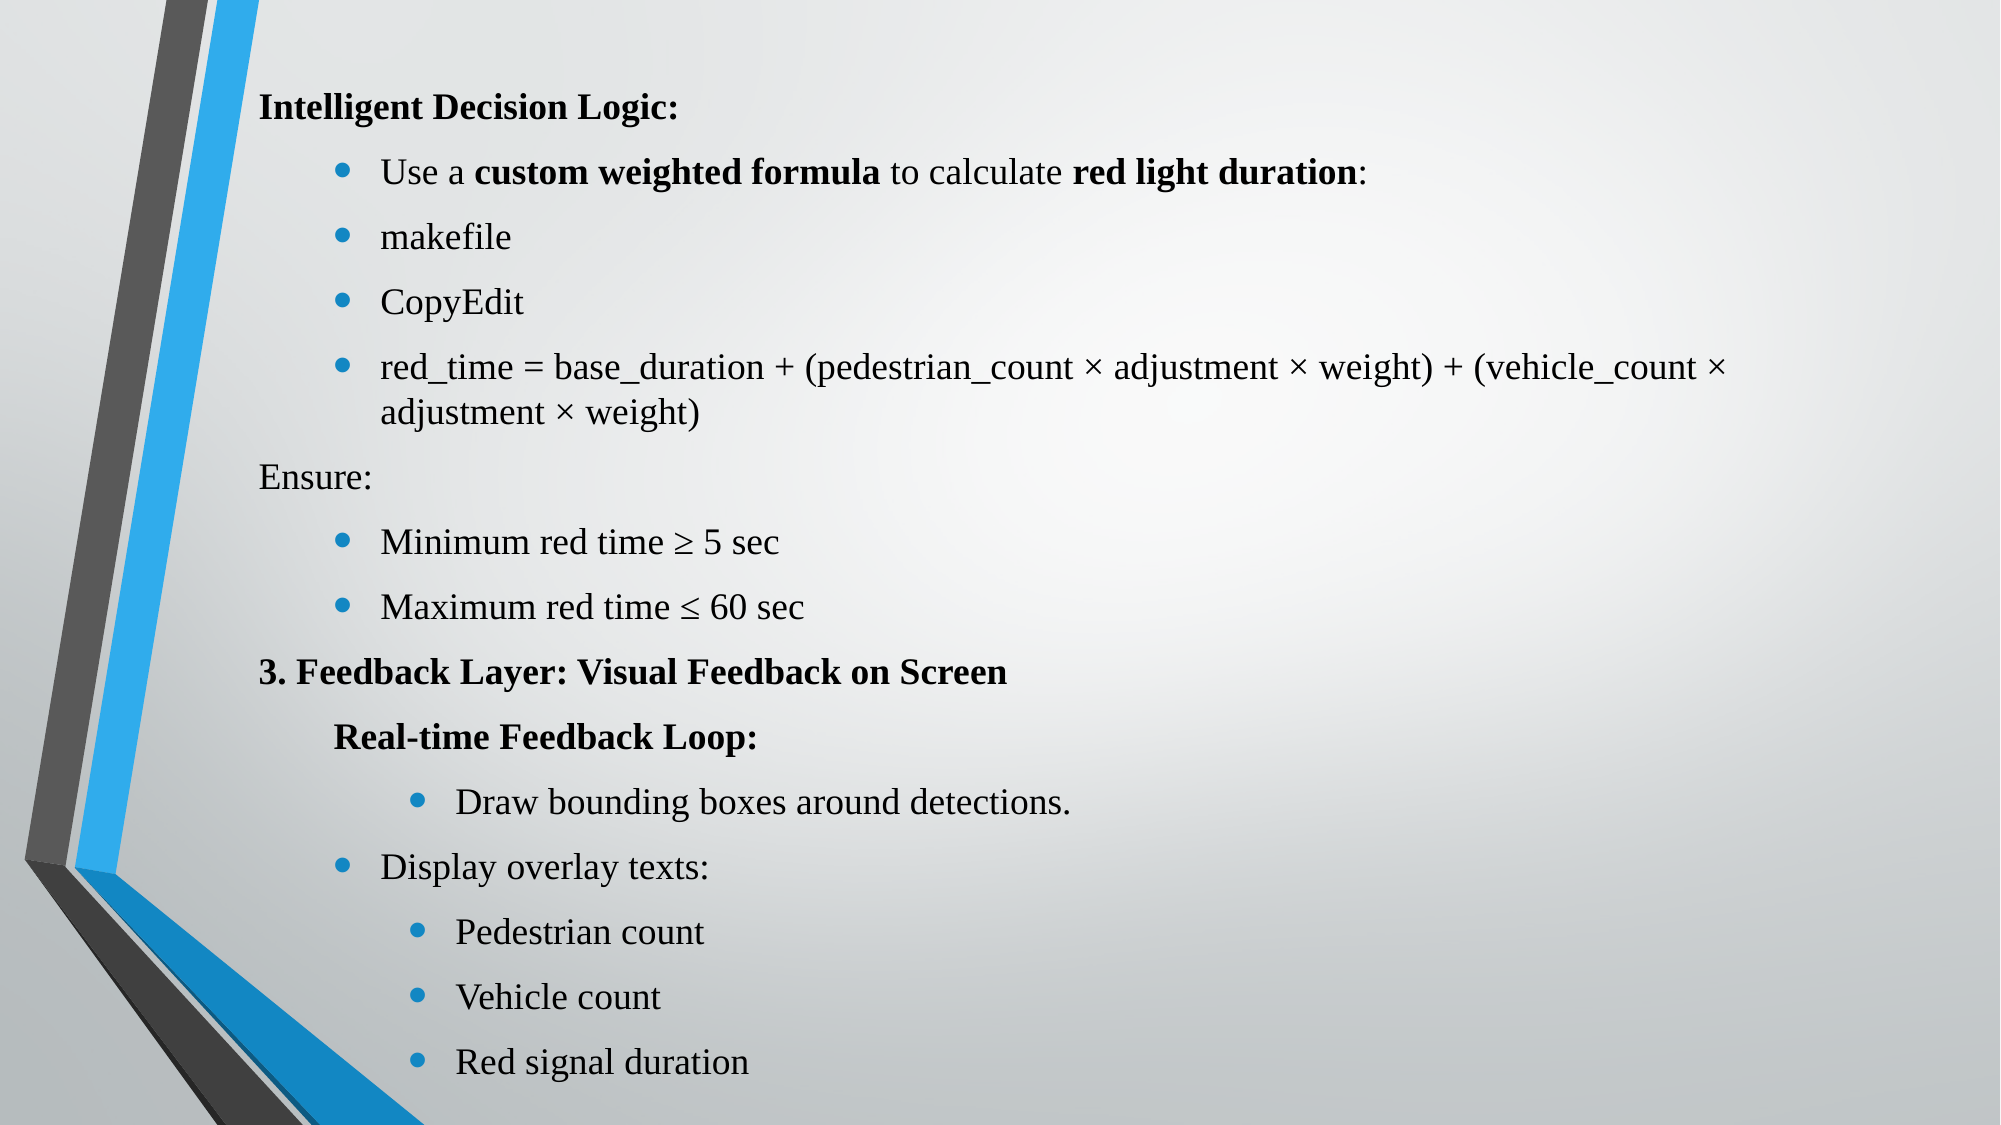

#
Intelligent Decision Logic:
Use a custom weighted formula to calculate red light duration:
makefile
CopyEdit
red_time = base_duration + (pedestrian_count × adjustment × weight) + (vehicle_count × adjustment × weight)
Ensure:
Minimum red time ≥ 5 sec
Maximum red time ≤ 60 sec
3. Feedback Layer: Visual Feedback on Screen
Real-time Feedback Loop:
Draw bounding boxes around detections.
Display overlay texts:
Pedestrian count
Vehicle count
Red signal duration